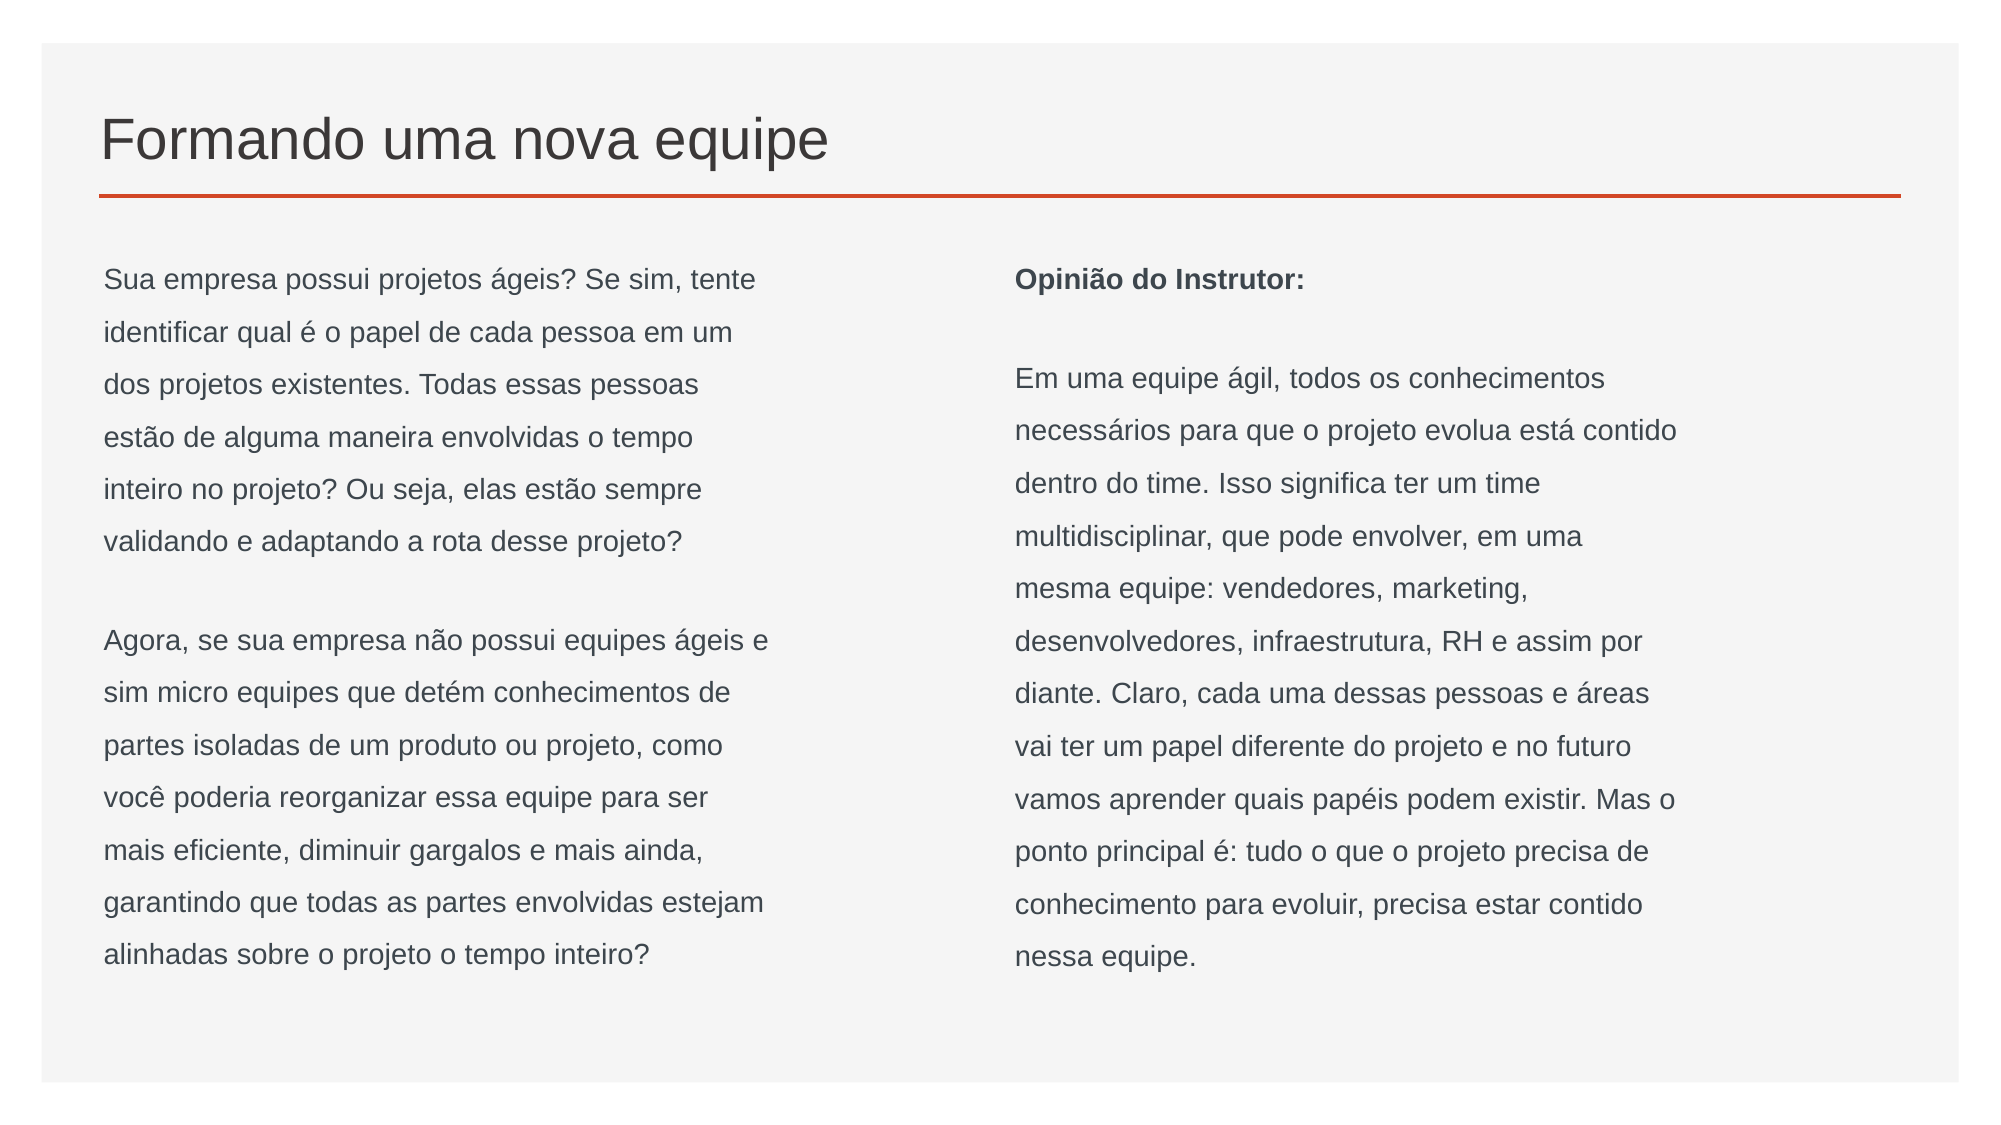

# Formando uma nova equipe
Sua empresa possui projetos ágeis? Se sim, tente identificar qual é o papel de cada pessoa em um dos projetos existentes. Todas essas pessoas estão de alguma maneira envolvidas o tempo inteiro no projeto? Ou seja, elas estão sempre validando e adaptando a rota desse projeto?
Agora, se sua empresa não possui equipes ágeis e sim micro equipes que detém conhecimentos de partes isoladas de um produto ou projeto, como você poderia reorganizar essa equipe para ser mais eficiente, diminuir gargalos e mais ainda, garantindo que todas as partes envolvidas estejam alinhadas sobre o projeto o tempo inteiro?

Opinião do Instrutor:
Em uma equipe ágil, todos os conhecimentos necessários para que o projeto evolua está contido dentro do time. Isso significa ter um time multidisciplinar, que pode envolver, em uma mesma equipe: vendedores, marketing, desenvolvedores, infraestrutura, RH e assim por diante. Claro, cada uma dessas pessoas e áreas vai ter um papel diferente do projeto e no futuro vamos aprender quais papéis podem existir. Mas o ponto principal é: tudo o que o projeto precisa de conhecimento para evoluir, precisa estar contido nessa equipe.